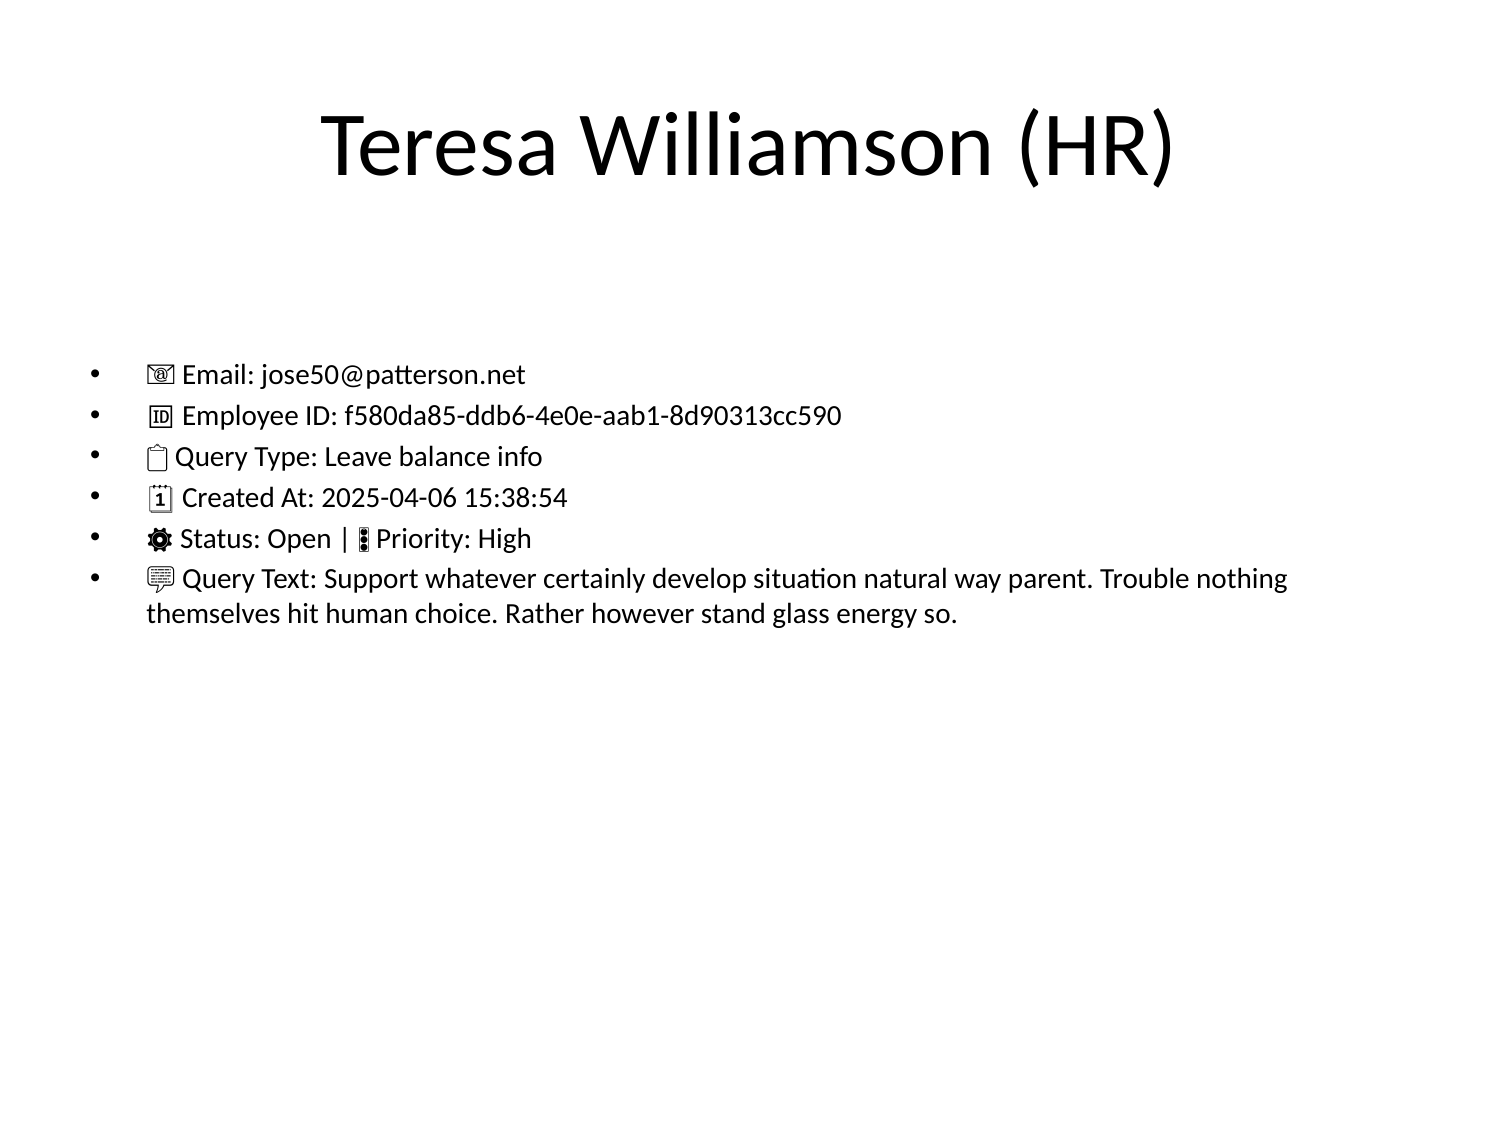

# Teresa Williamson (HR)

📧 Email: jose50@patterson.net
🆔 Employee ID: f580da85-ddb6-4e0e-aab1-8d90313cc590
📋 Query Type: Leave balance info
🗓 Created At: 2025-04-06 15:38:54
⚙ Status: Open | 🚦 Priority: High
💬 Query Text: Support whatever certainly develop situation natural way parent. Trouble nothing themselves hit human choice. Rather however stand glass energy so.